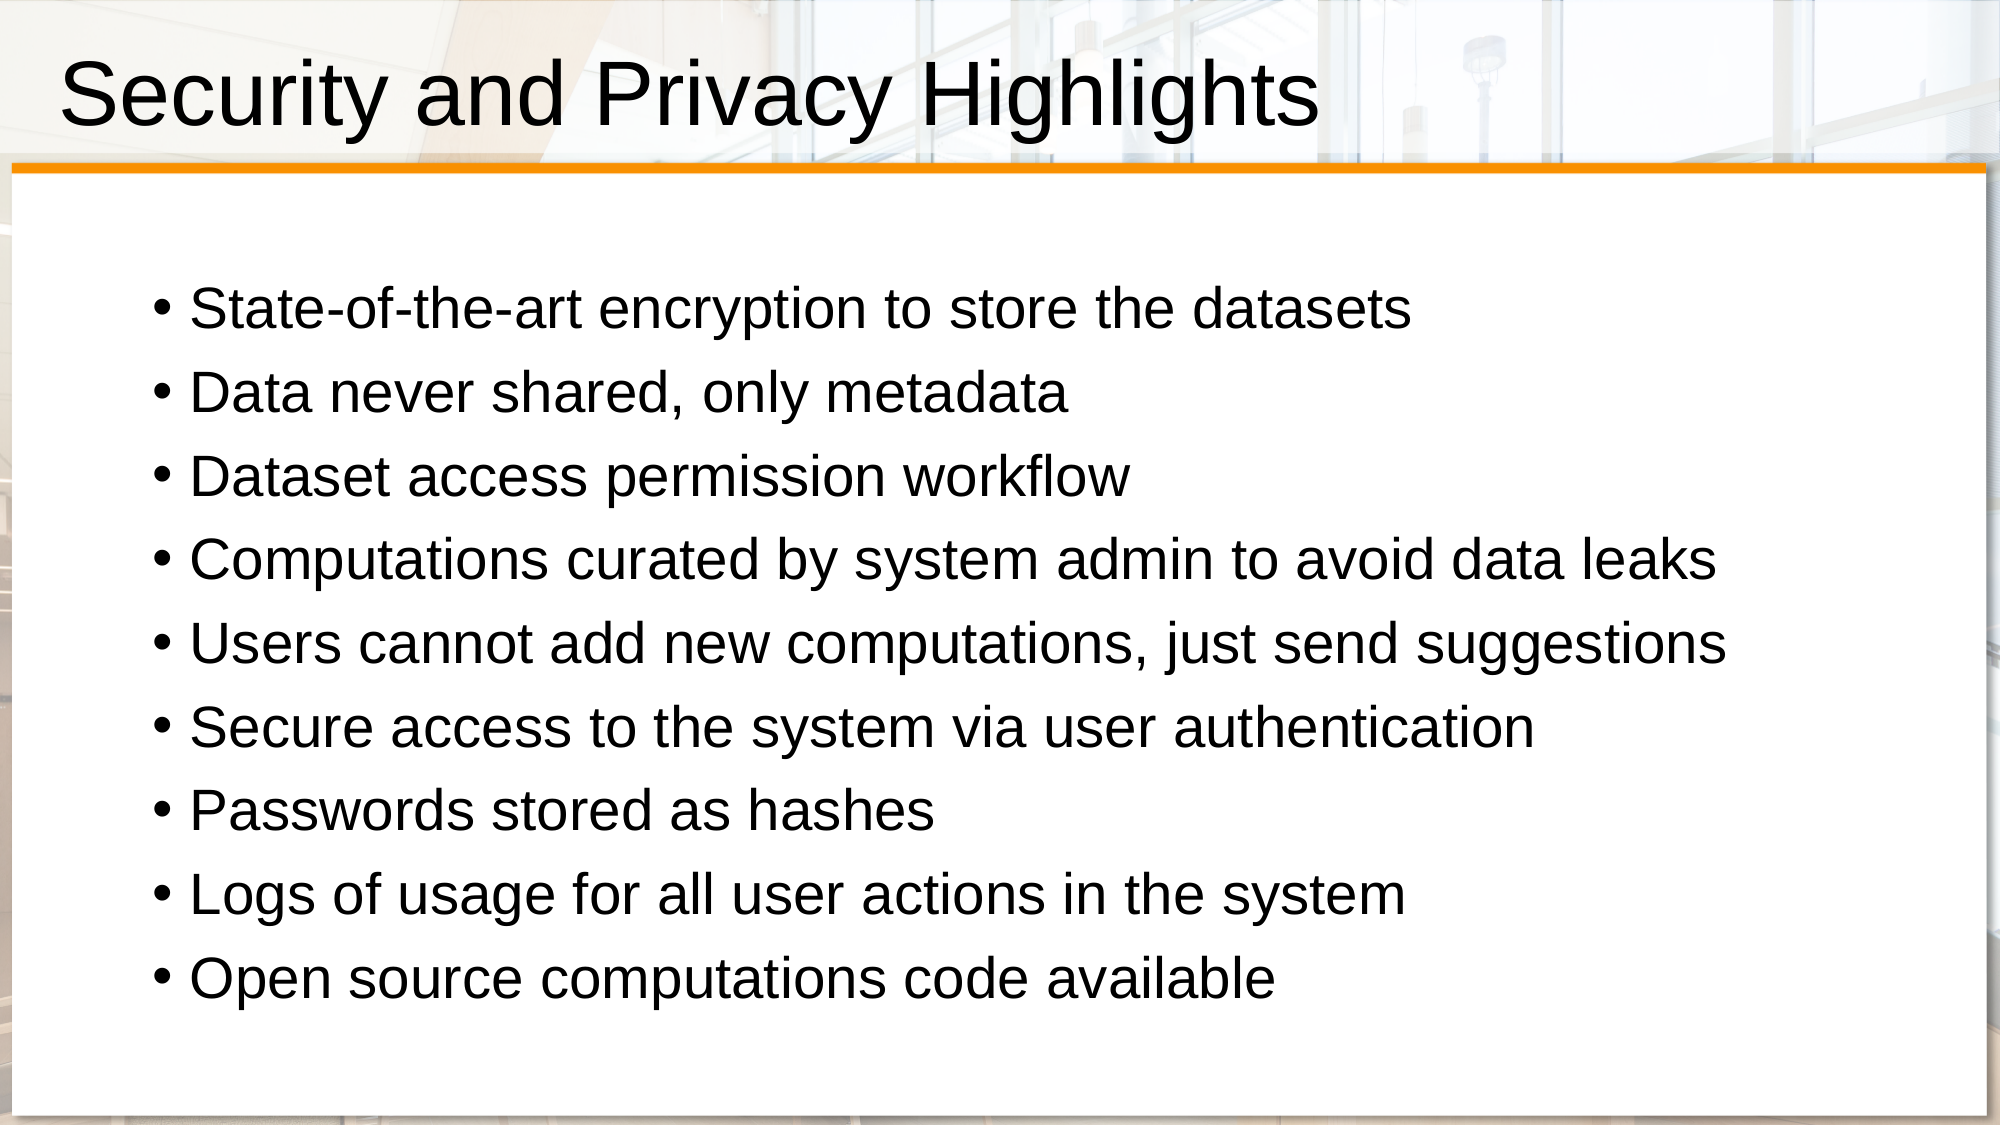

# Security and Privacy Highlights
State-of-the-art encryption to store the datasets
Data never shared, only metadata
Dataset access permission workflow
Computations curated by system admin to avoid data leaks
Users cannot add new computations, just send suggestions
Secure access to the system via user authentication
Passwords stored as hashes
Logs of usage for all user actions in the system
Open source computations code available